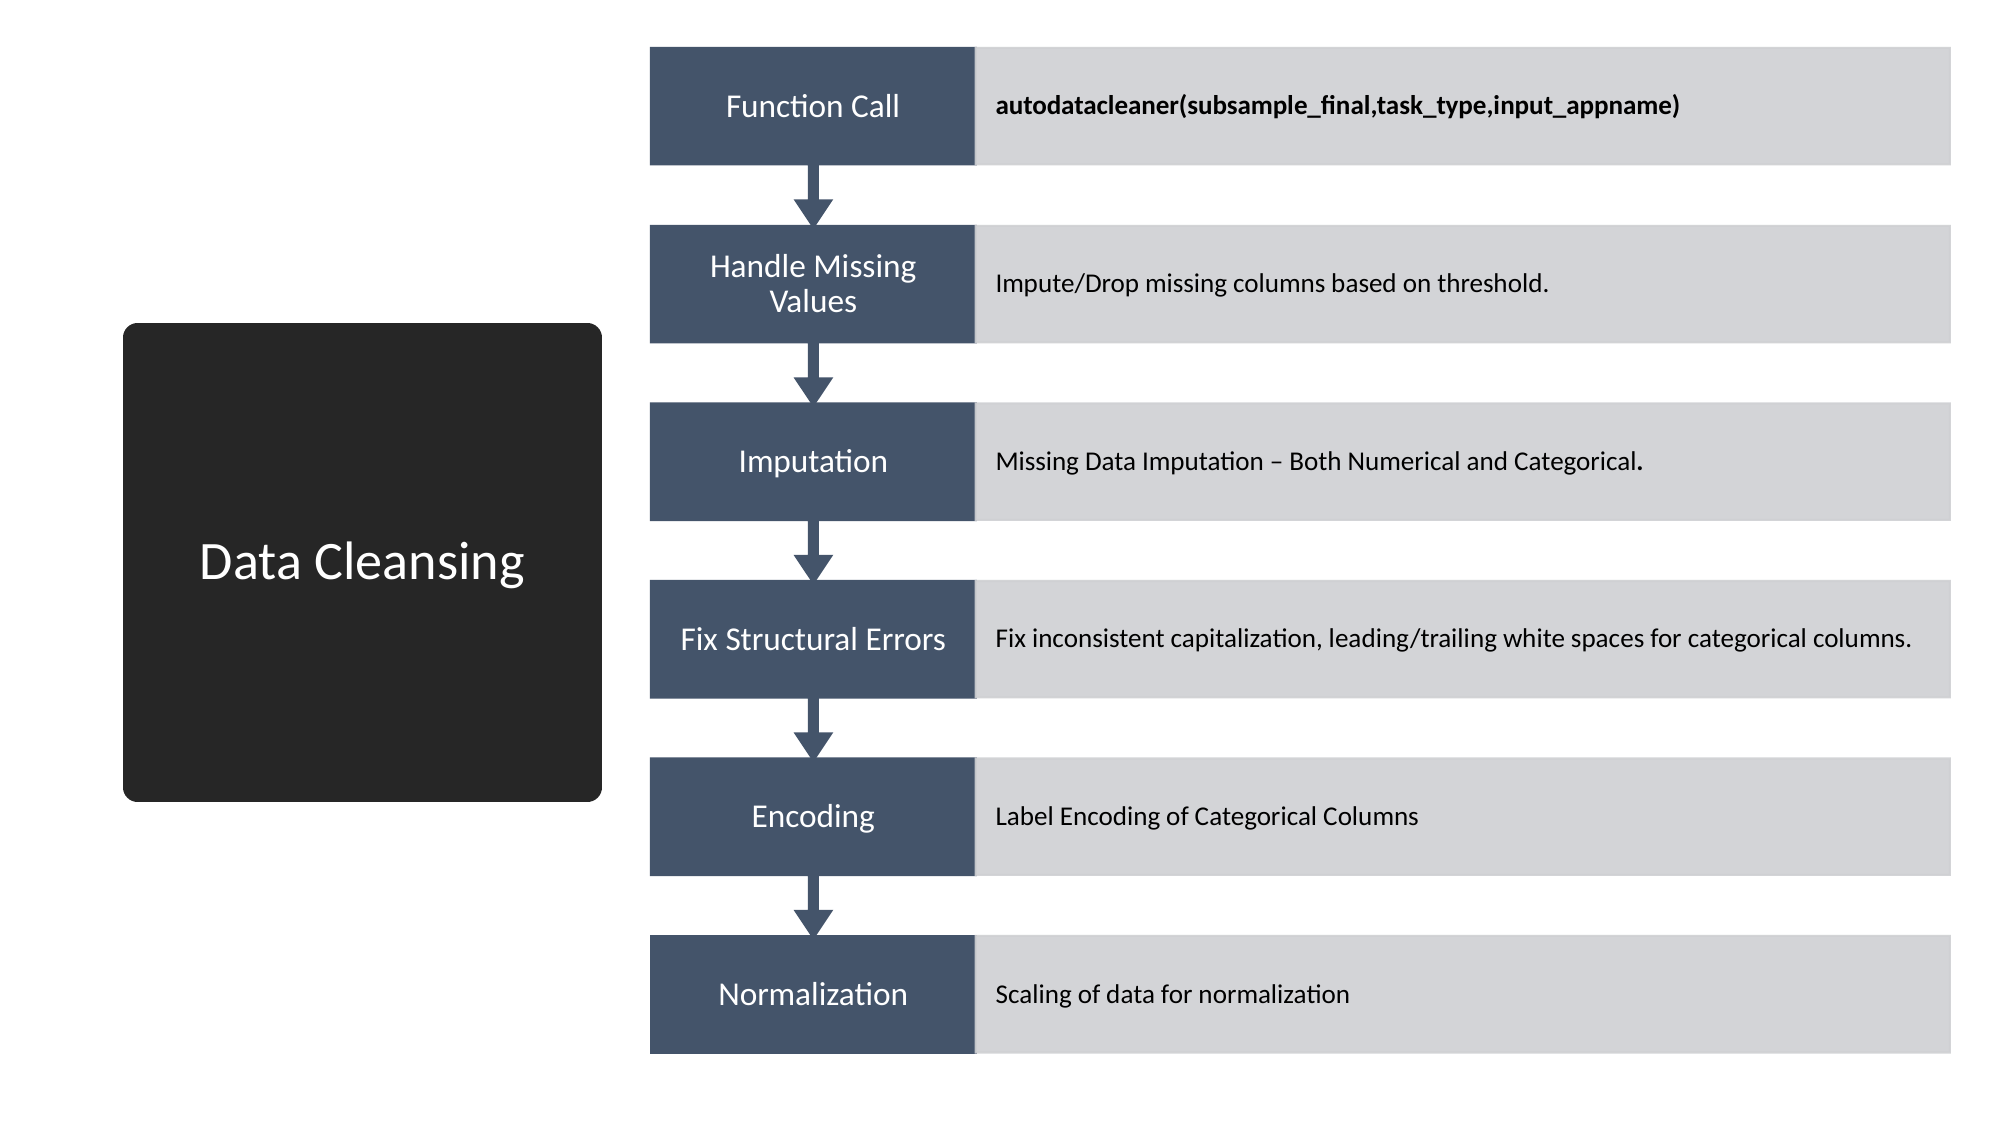

Normalization
Scaling of data for normalization
Encoding
Label Encoding of Categorical Columns
Fix Structural Errors
Fix inconsistent capitalization, leading/trailing white spaces for categorical columns.
Imputation
Missing Data Imputation – Both Numerical and Categorical.
Handle Missing Values
Impute/Drop missing columns based on threshold.
Function Call
autodatacleaner(subsample_final,task_type,input_appname)
# Data Cleansing